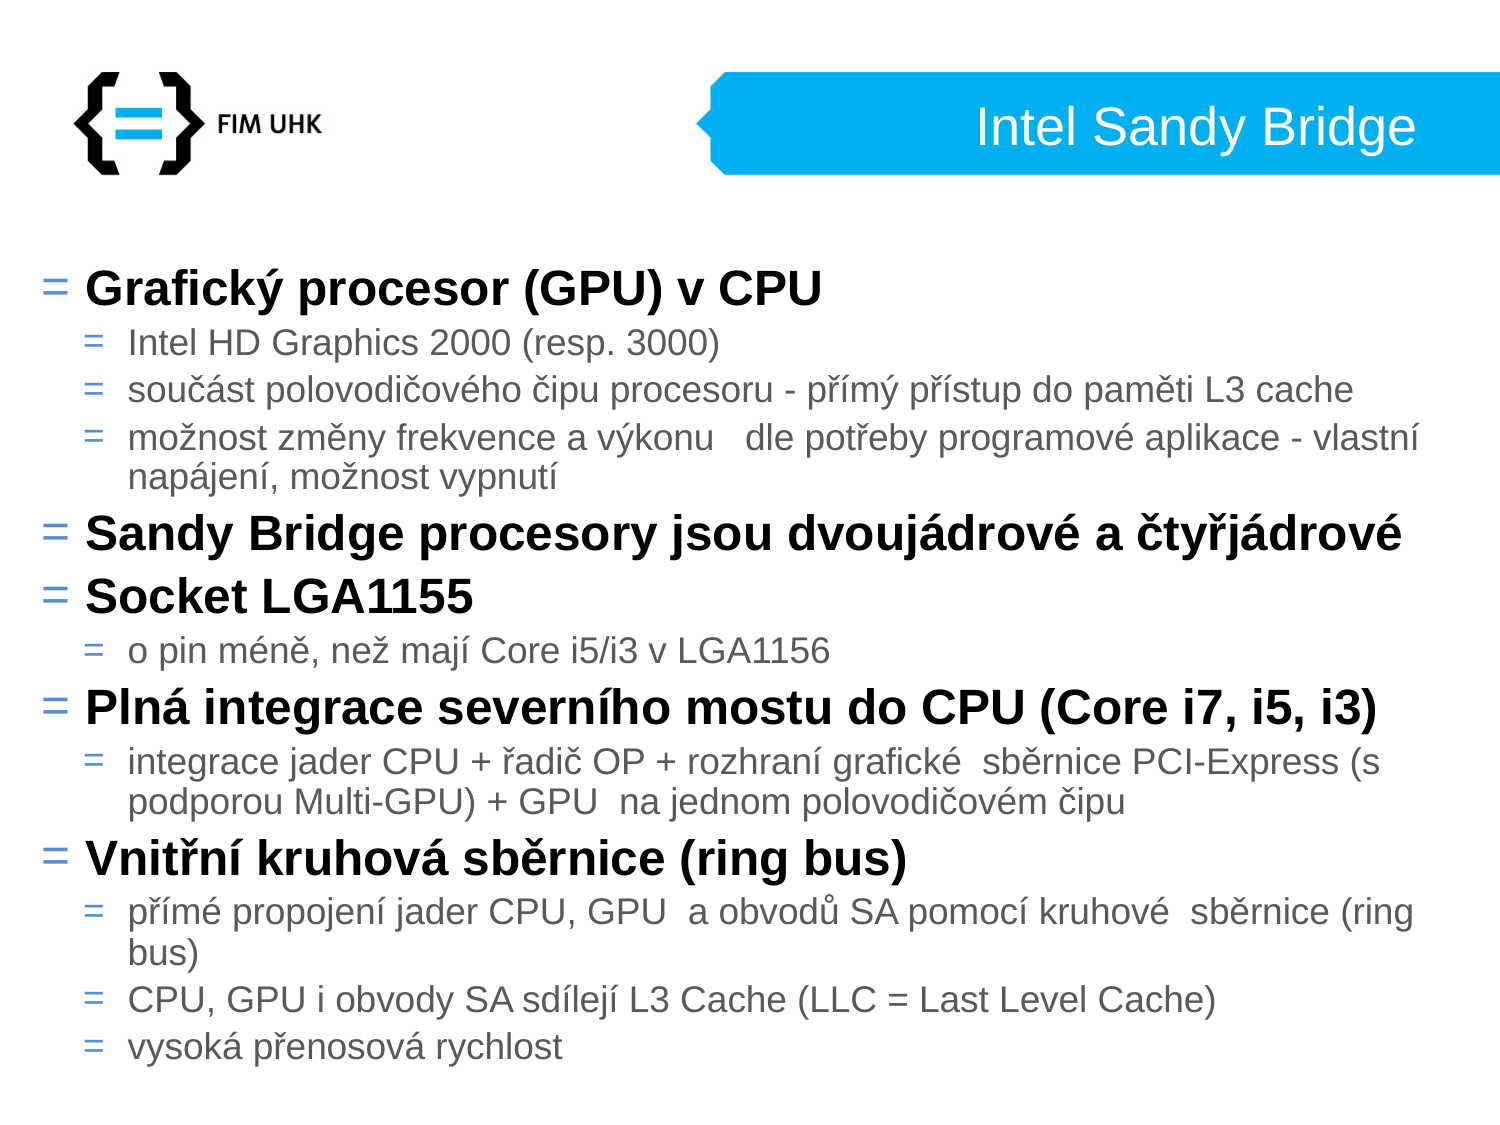

# Intel Sandy Bridge
Grafický procesor (GPU) v CPU
Intel HD Graphics 2000 (resp. 3000)
součást polovodičového čipu procesoru - přímý přístup do paměti L3 cache
možnost změny frekvence a výkonu   dle potřeby programové aplikace - vlastní napájení, možnost vypnutí
Sandy Bridge procesory jsou dvoujádrové a čtyřjádrové
Socket LGA1155
o pin méně, než mají Core i5/i3 v LGA1156
Plná integrace severního mostu do CPU (Core i7, i5, i3)
integrace jader CPU + řadič OP + rozhraní grafické  sběrnice PCI-Express (s podporou Multi-GPU) + GPU  na jednom polovodičovém čipu
Vnitřní kruhová sběrnice (ring bus)
přímé propojení jader CPU, GPU  a obvodů SA pomocí kruhové  sběrnice (ring bus)
CPU, GPU i obvody SA sdílejí L3 Cache (LLC = Last Level Cache)
vysoká přenosová rychlost